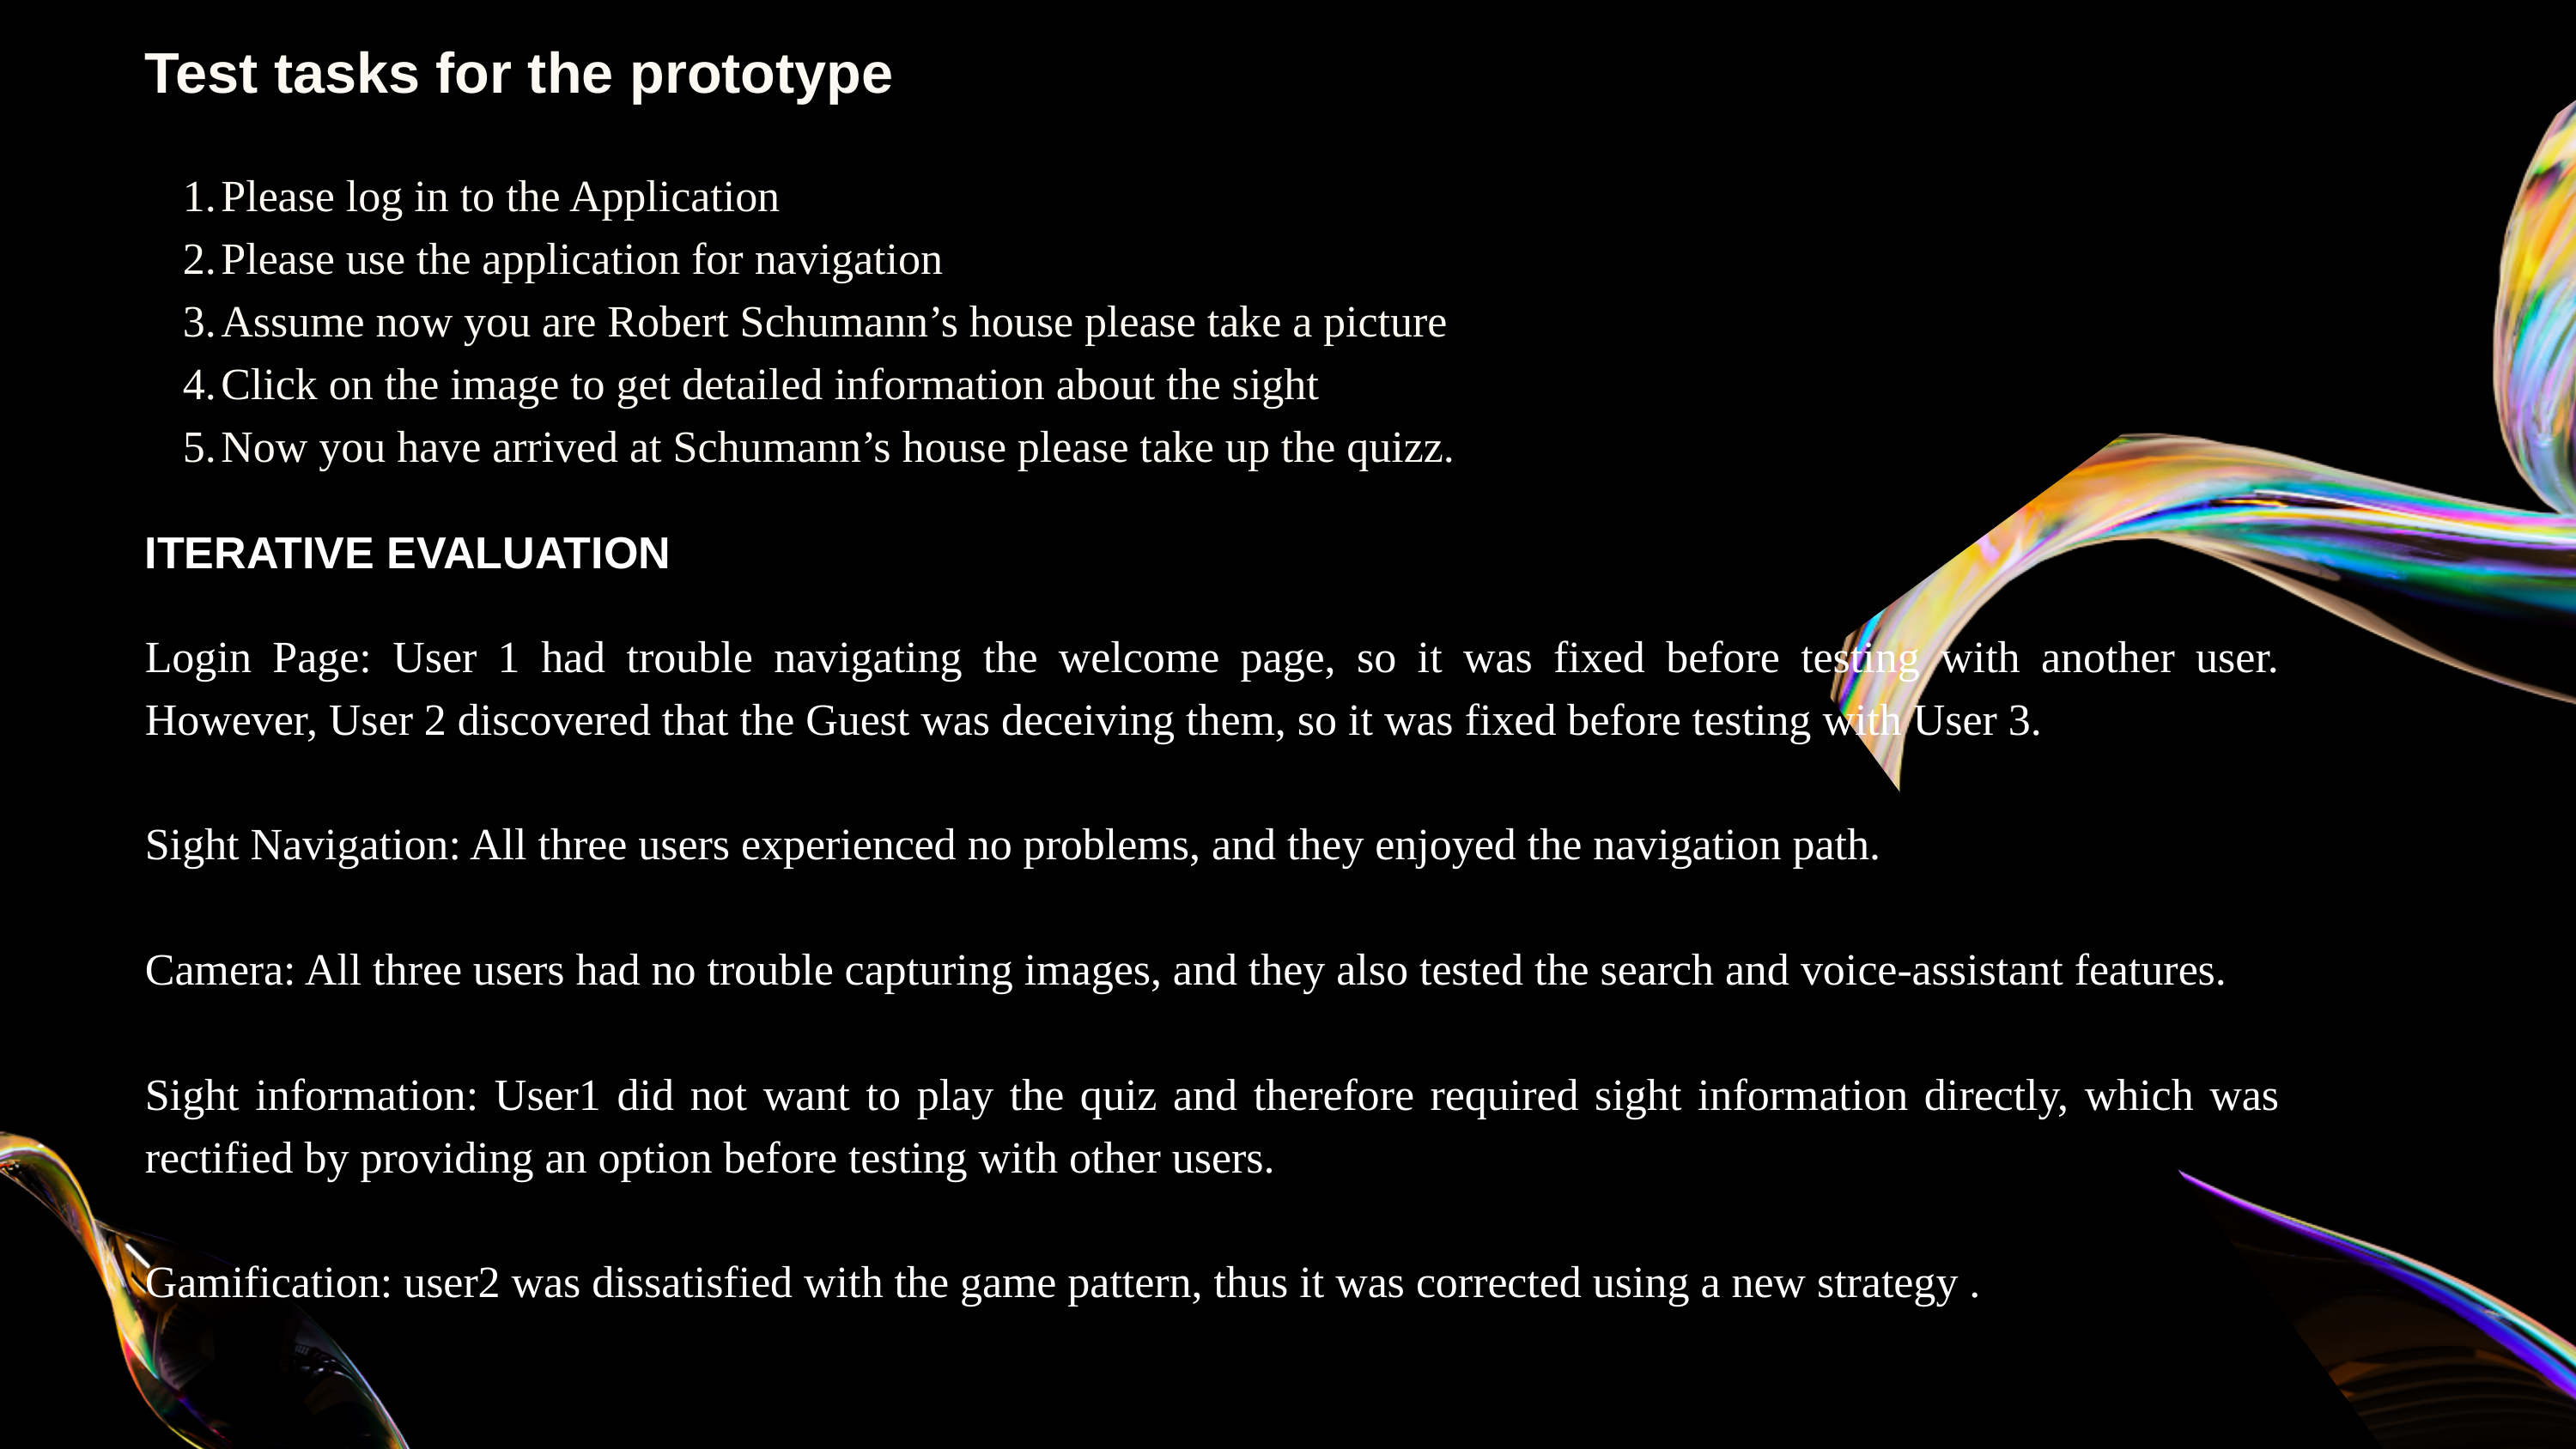

Test tasks for the prototype

Please log in to the Application
Please use the application for navigation
Assume now you are Robert Schumann’s house please take a picture
Click on the image to get detailed information about the sight
Now you have arrived at Schumann’s house please take up the quizz.
ITERATIVE EVALUATION
Login Page: User 1 had trouble navigating the welcome page, so it was fixed before testing with another user. However, User 2 discovered that the Guest was deceiving them, so it was fixed before testing with User 3.

Sight Navigation: All three users experienced no problems, and they enjoyed the navigation path.

Camera: All three users had no trouble capturing images, and they also tested the search and voice-assistant features.

Sight information: User1 did not want to play the quiz and therefore required sight information directly, which was rectified by providing an option before testing with other users.

Gamification: user2 was dissatisfied with the game pattern, thus it was corrected using a new strategy .